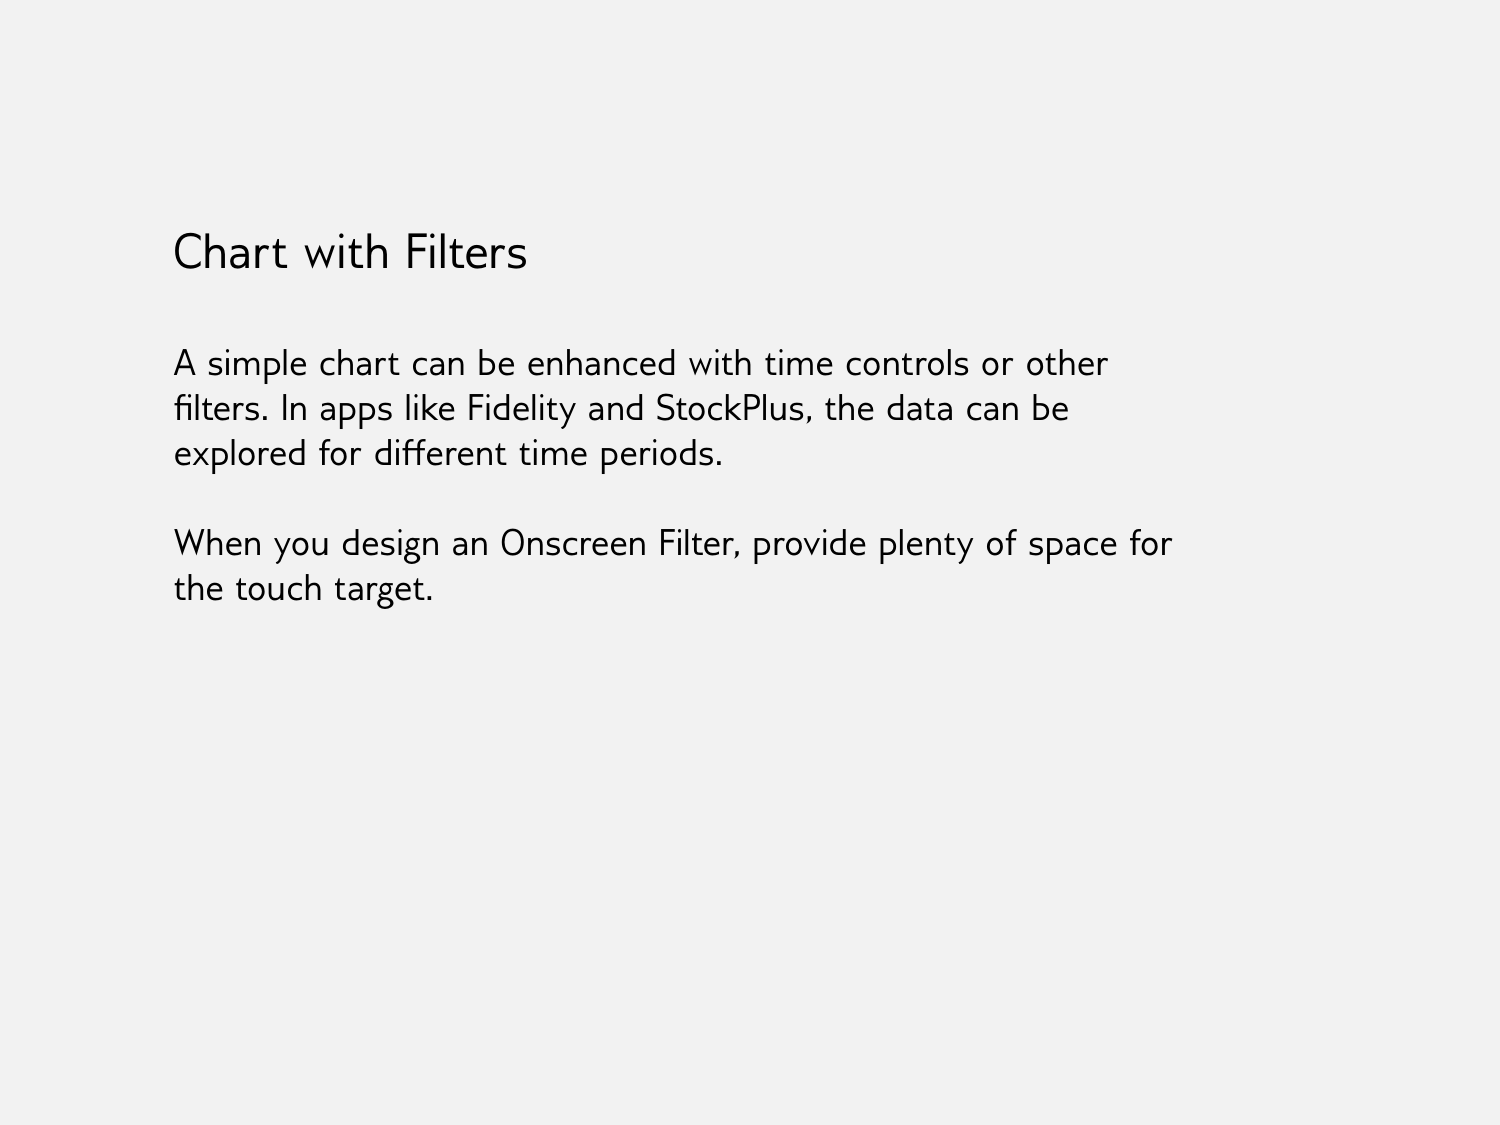

Chart with Filters

A simple chart can be enhanced with time controls or other filters. In apps like Fidelity and StockPlus, the data can be explored for different time periods.

When you design an Onscreen Filter, provide plenty of space for the touch target.